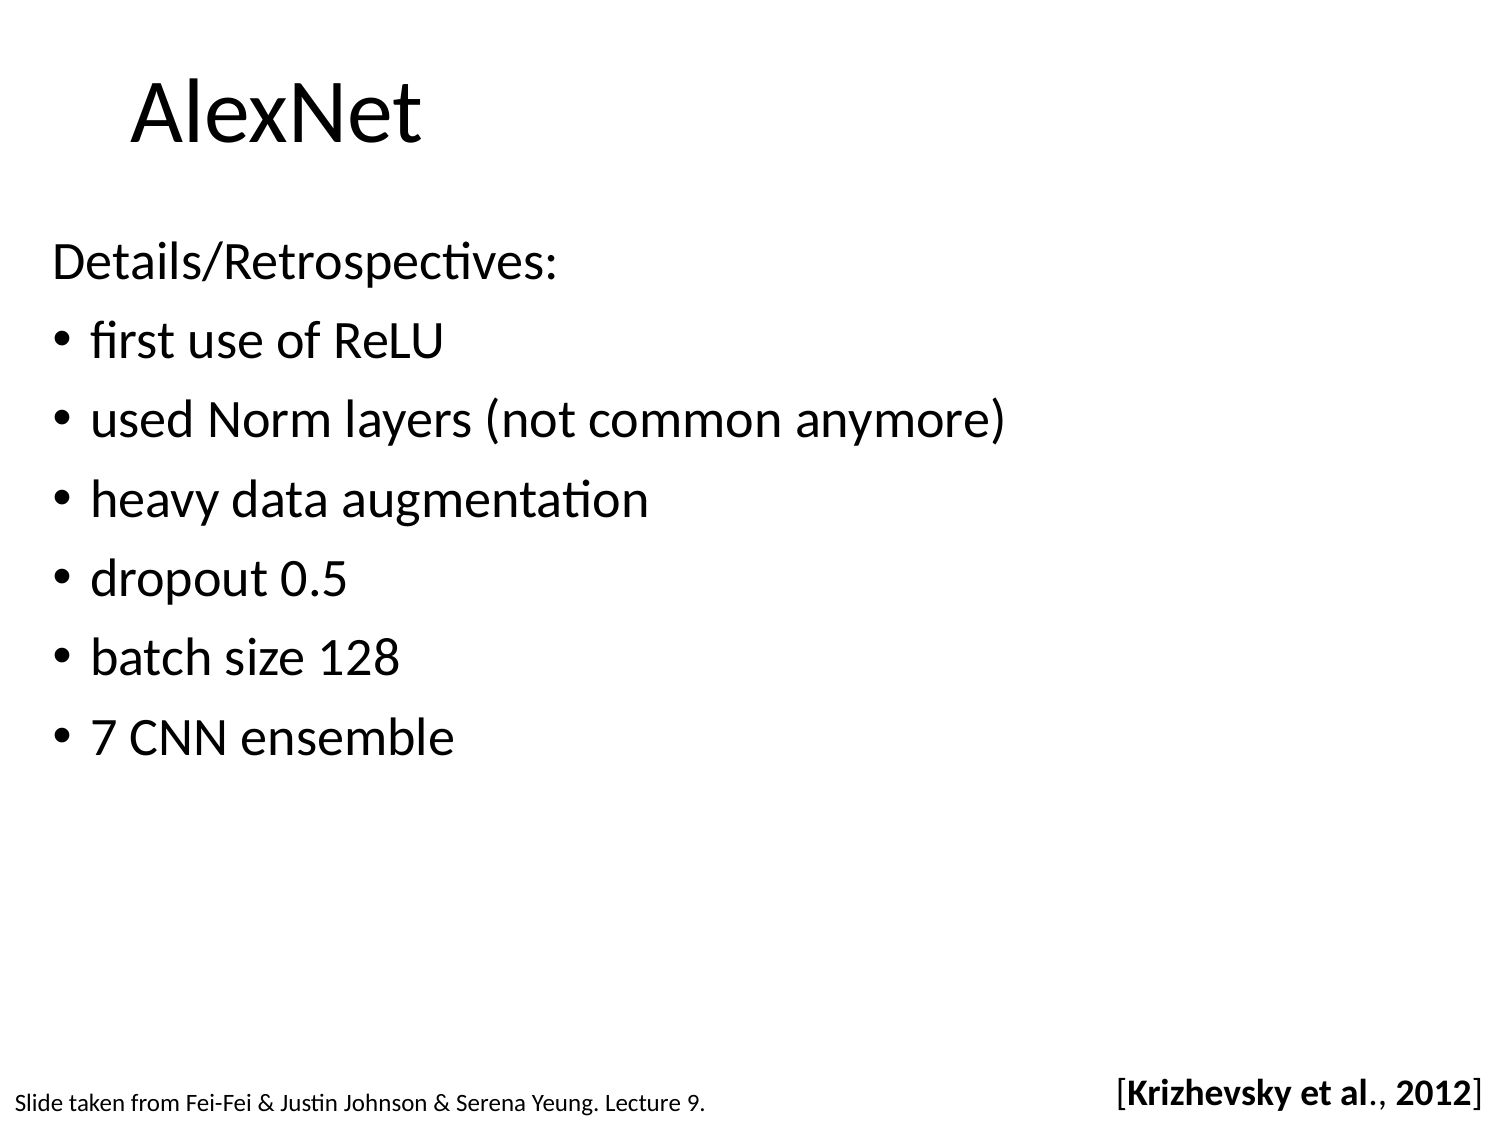

# AlexNet
Details/Retrospectives:
first use of ReLU
used Norm layers (not common anymore)
heavy data augmentation
dropout 0.5
batch size 128
7 CNN ensemble

 [Krizhevsky et al., 2012]
Slide taken from Fei-Fei & Justin Johnson & Serena Yeung. Lecture 9.